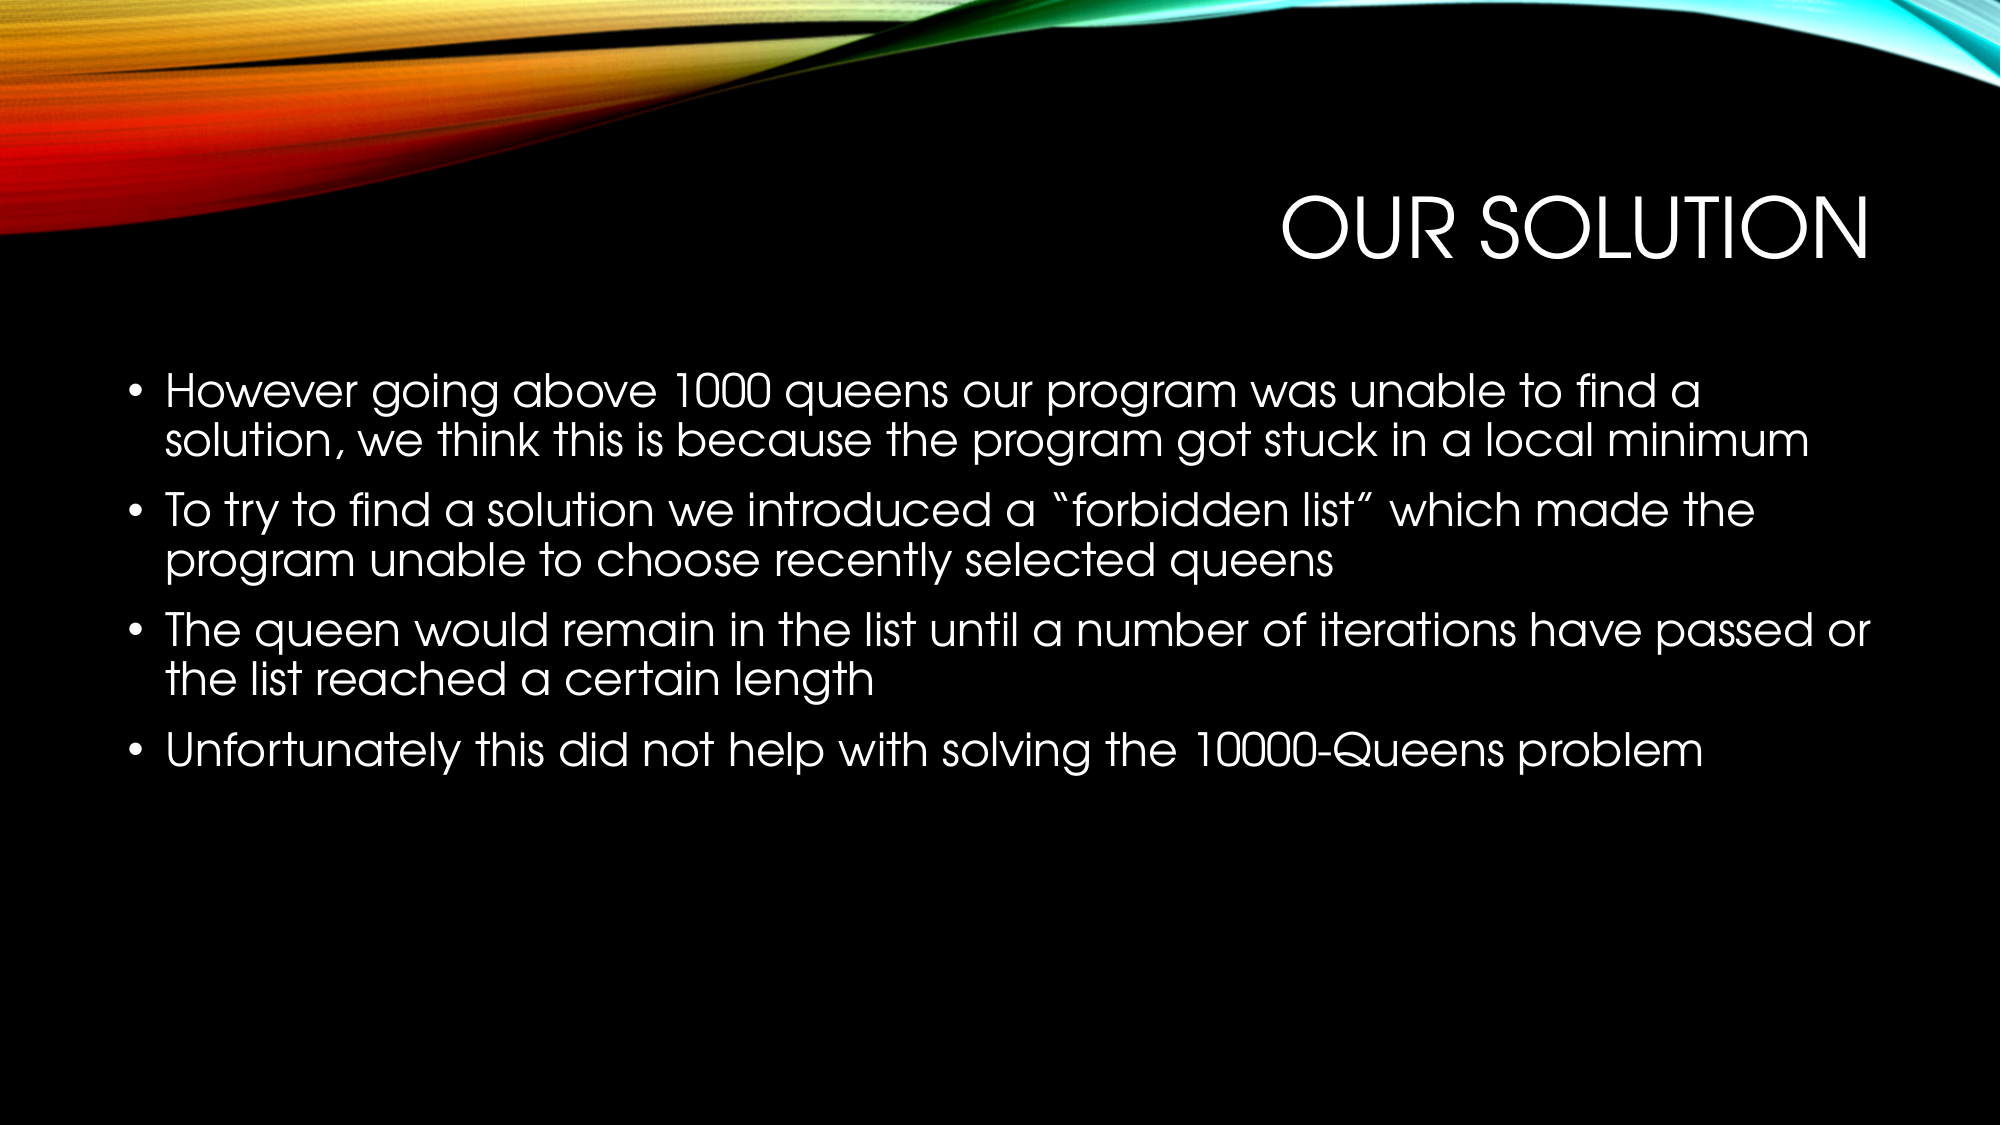

# Our Solution
However going above 1000 queens our program was unable to find a solution, we think this is because the program got stuck in a local minimum
To try to find a solution we introduced a “forbidden list” which made the program unable to choose recently selected queens
The queen would remain in the list until a number of iterations have passed or the list reached a certain length
Unfortunately this did not help with solving the 10000-Queens problem